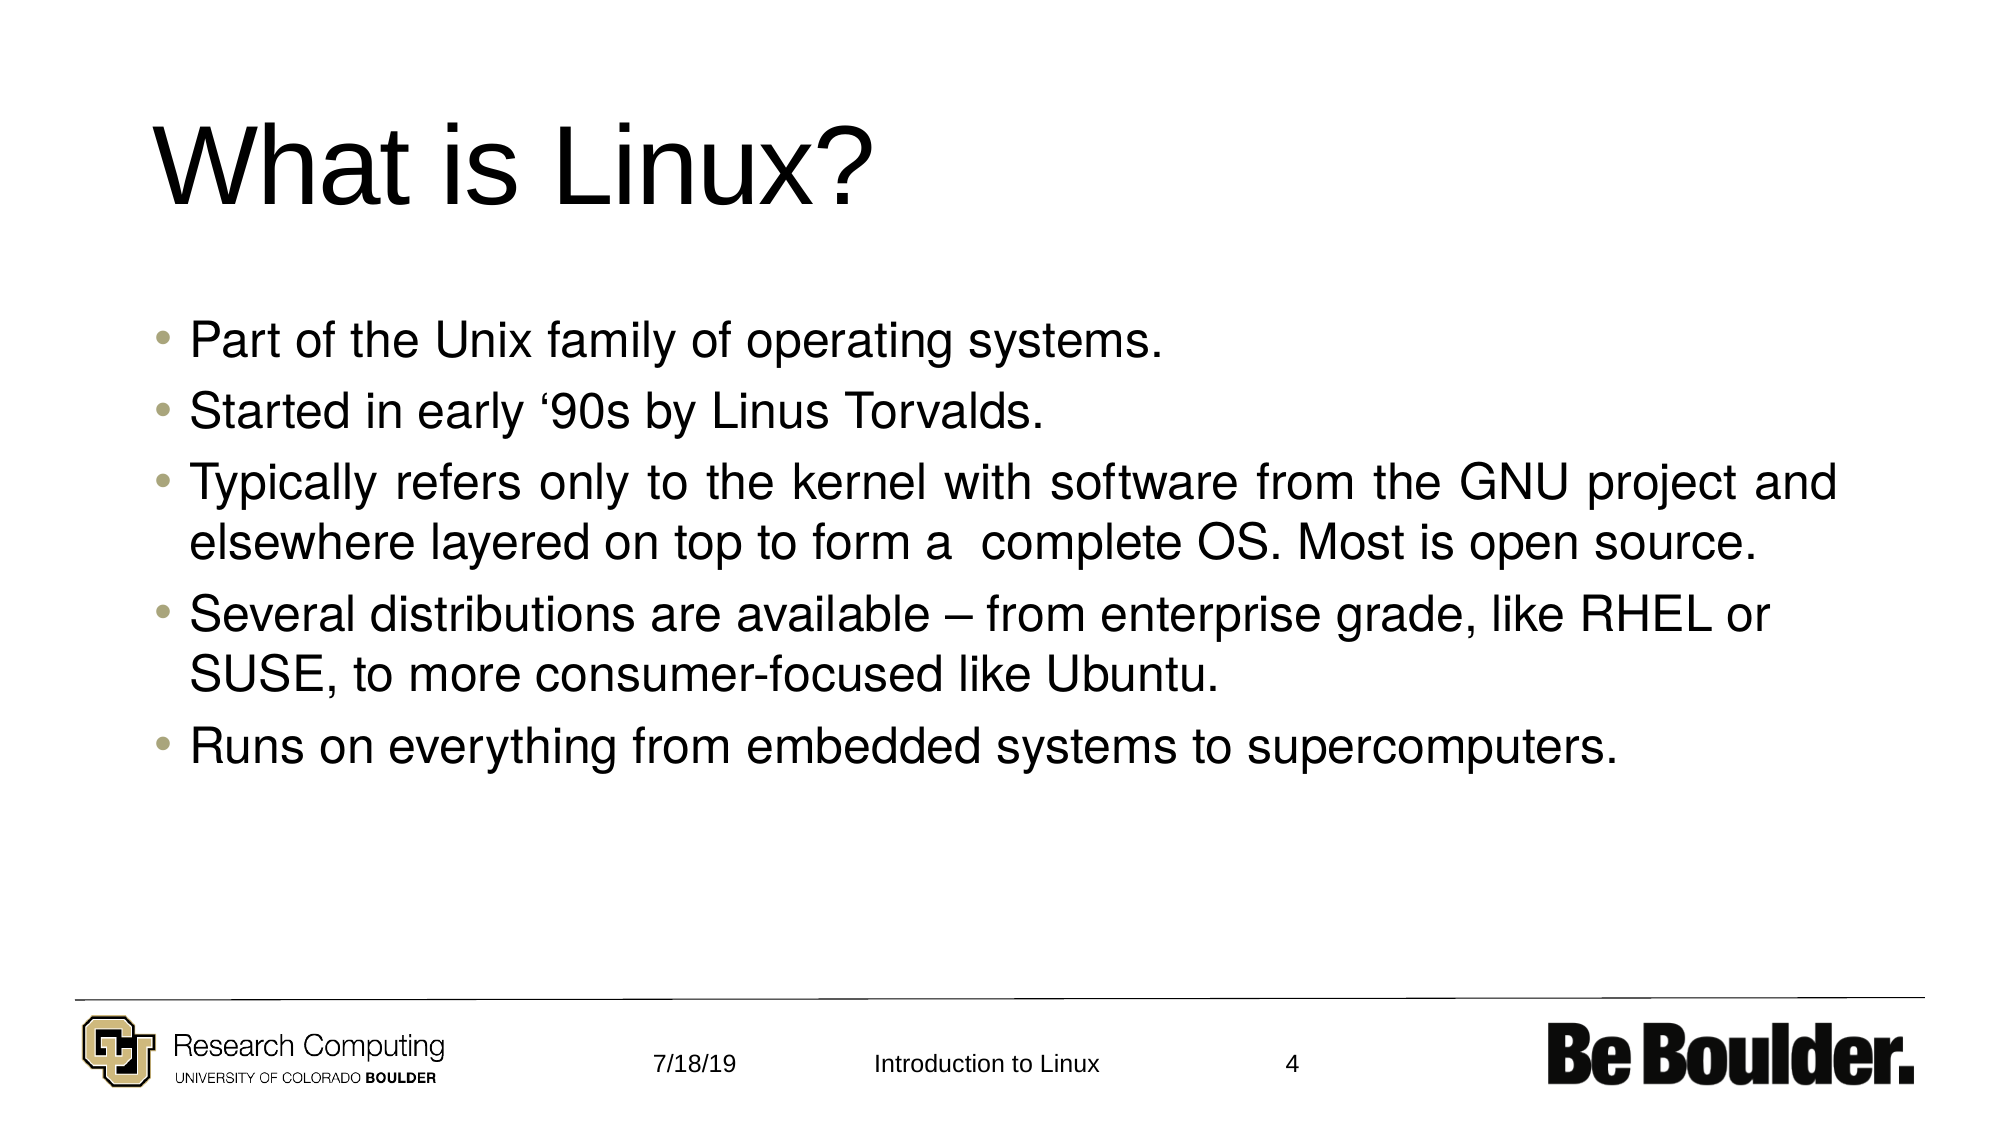

# What is Linux?
Part of the Unix family of operating systems.
Started in early ‘90s by Linus Torvalds.
Typically refers only to the kernel with software from the GNU project and elsewhere layered on top to form a  complete OS. Most is open source.
Several distributions are available – from enterprise grade, like RHEL or SUSE, to more consumer-focused like Ubuntu.
Runs on everything from embedded systems to supercomputers.
7/18/19
4
Introduction to Linux